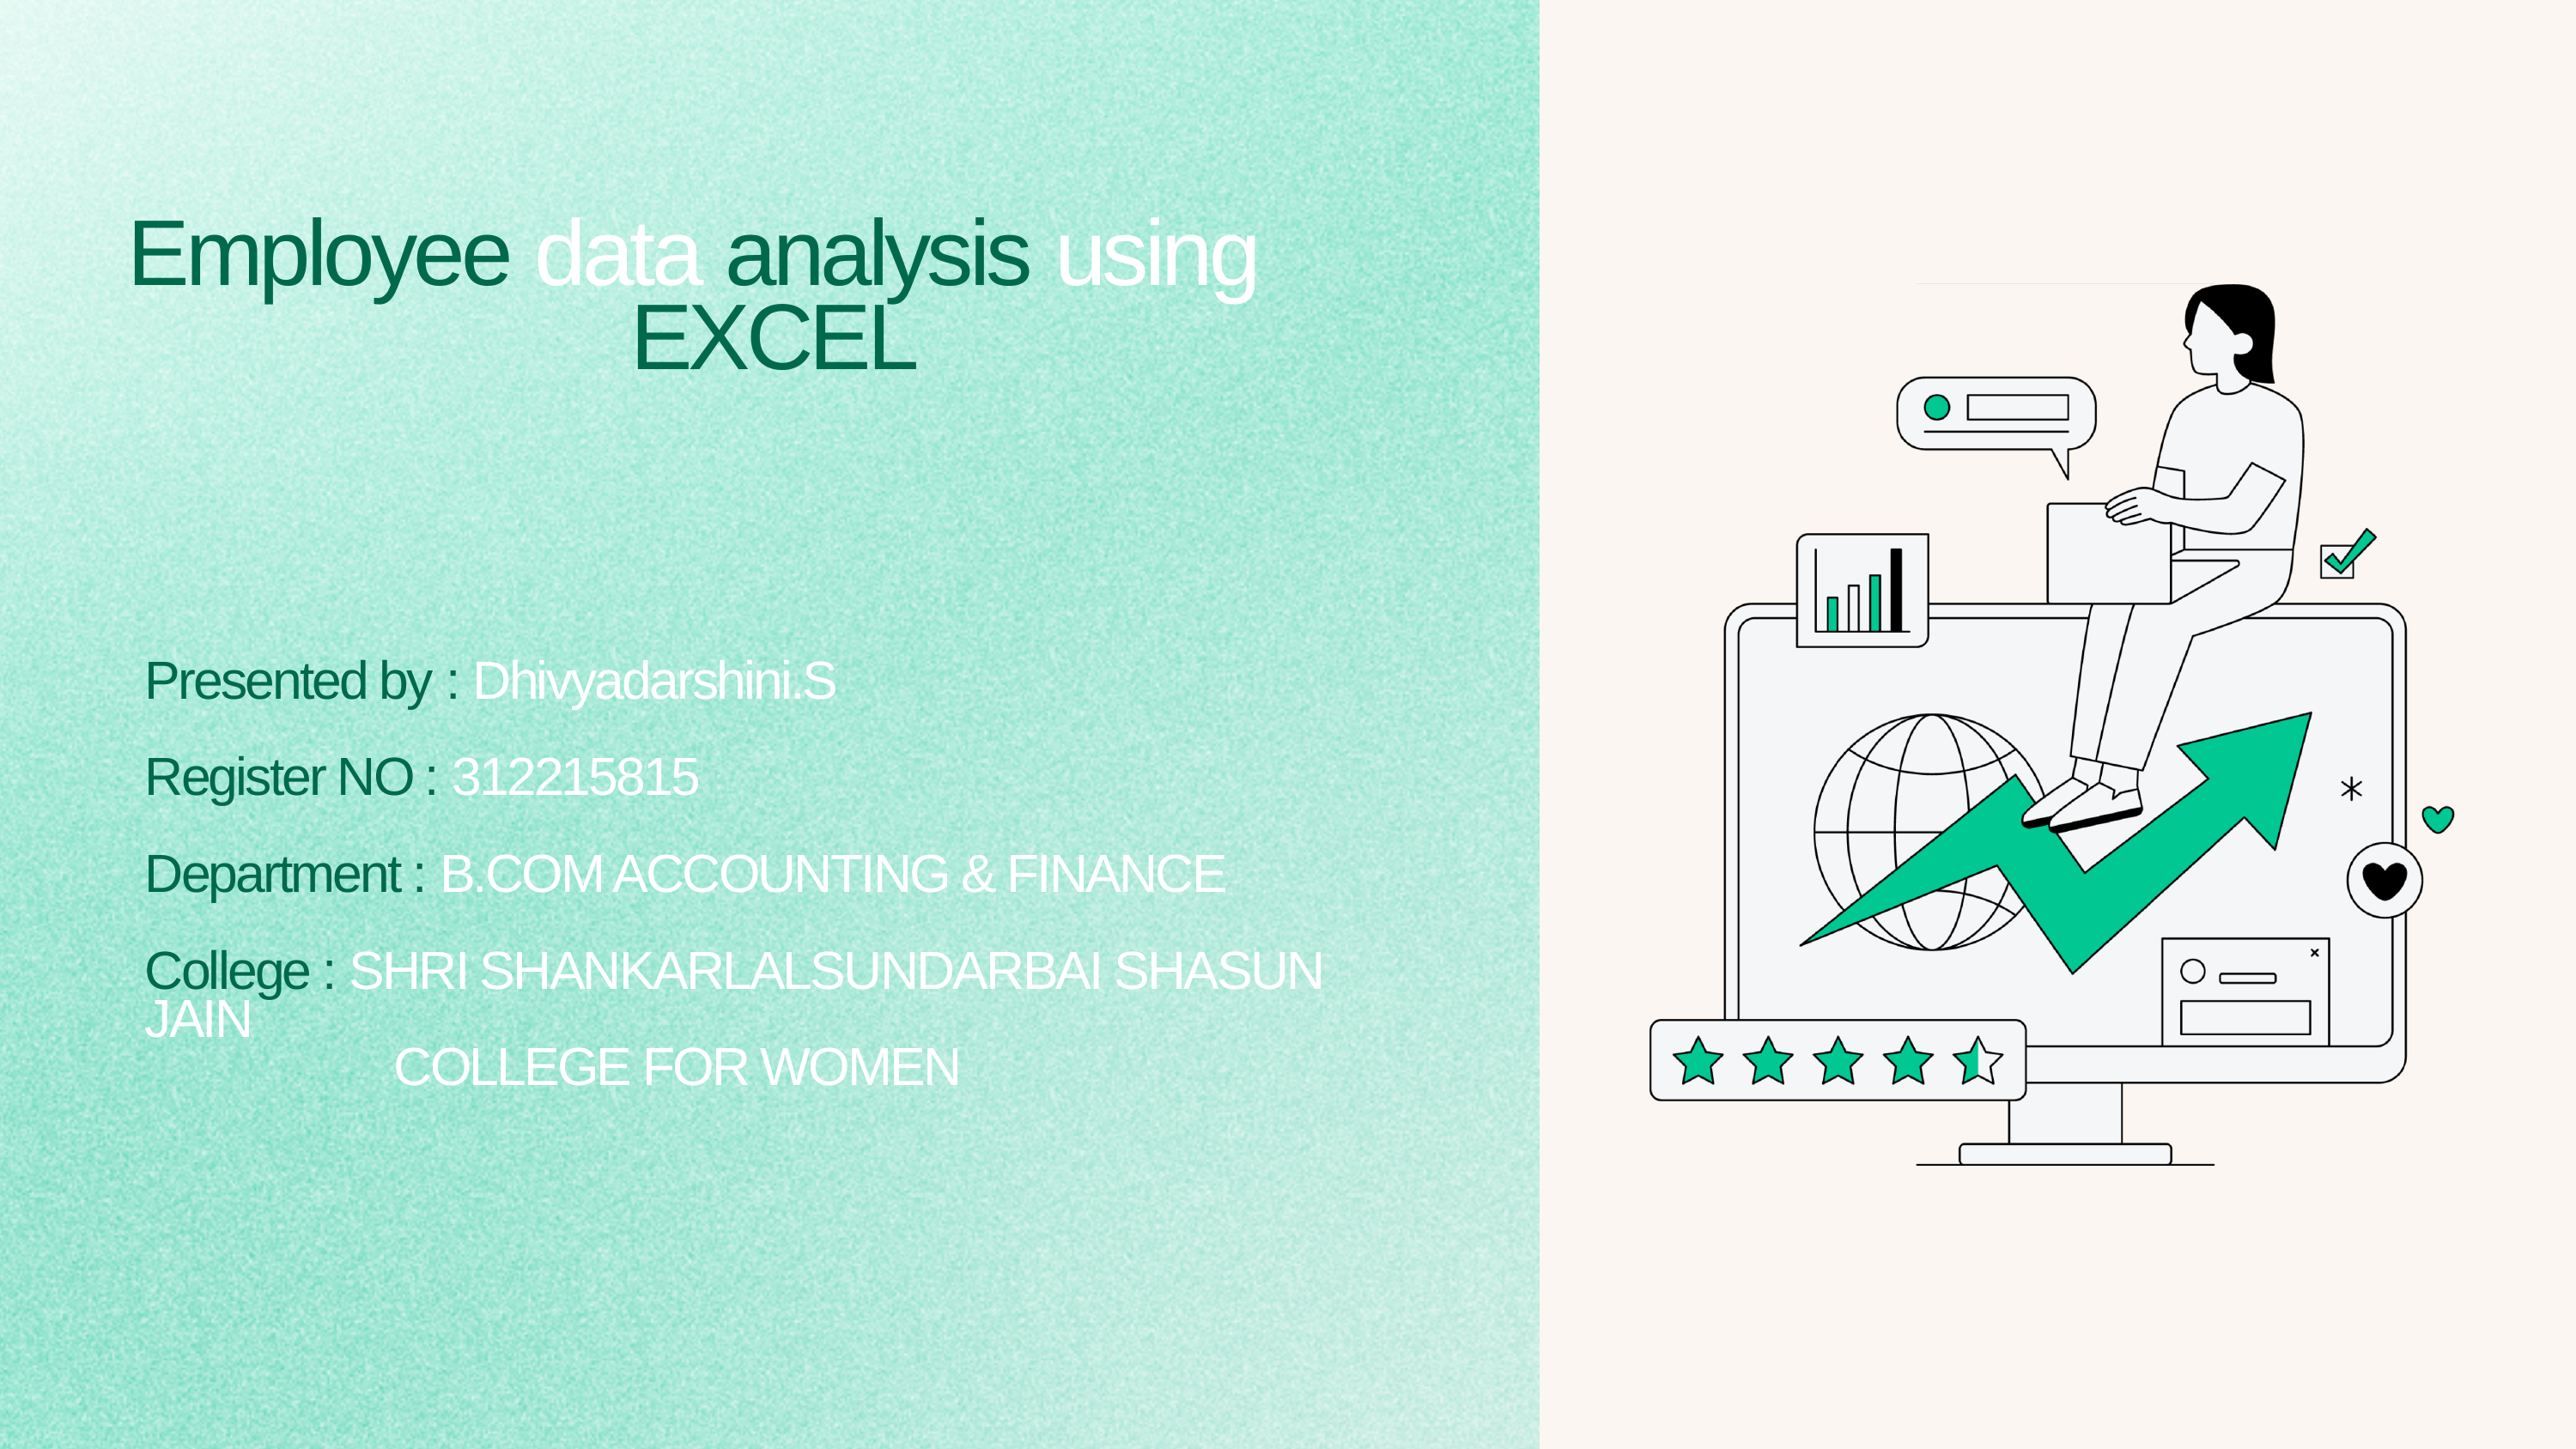

Employee data analysis using
                       EXCEL

Presented by : Dhivyadarshini.S

Register NO : 312215815

Department : B.COM ACCOUNTING & FINANCE

College : SHRI SHANKARLALSUNDARBAI SHASUN JAIN
                    COLLEGE FOR WOMEN